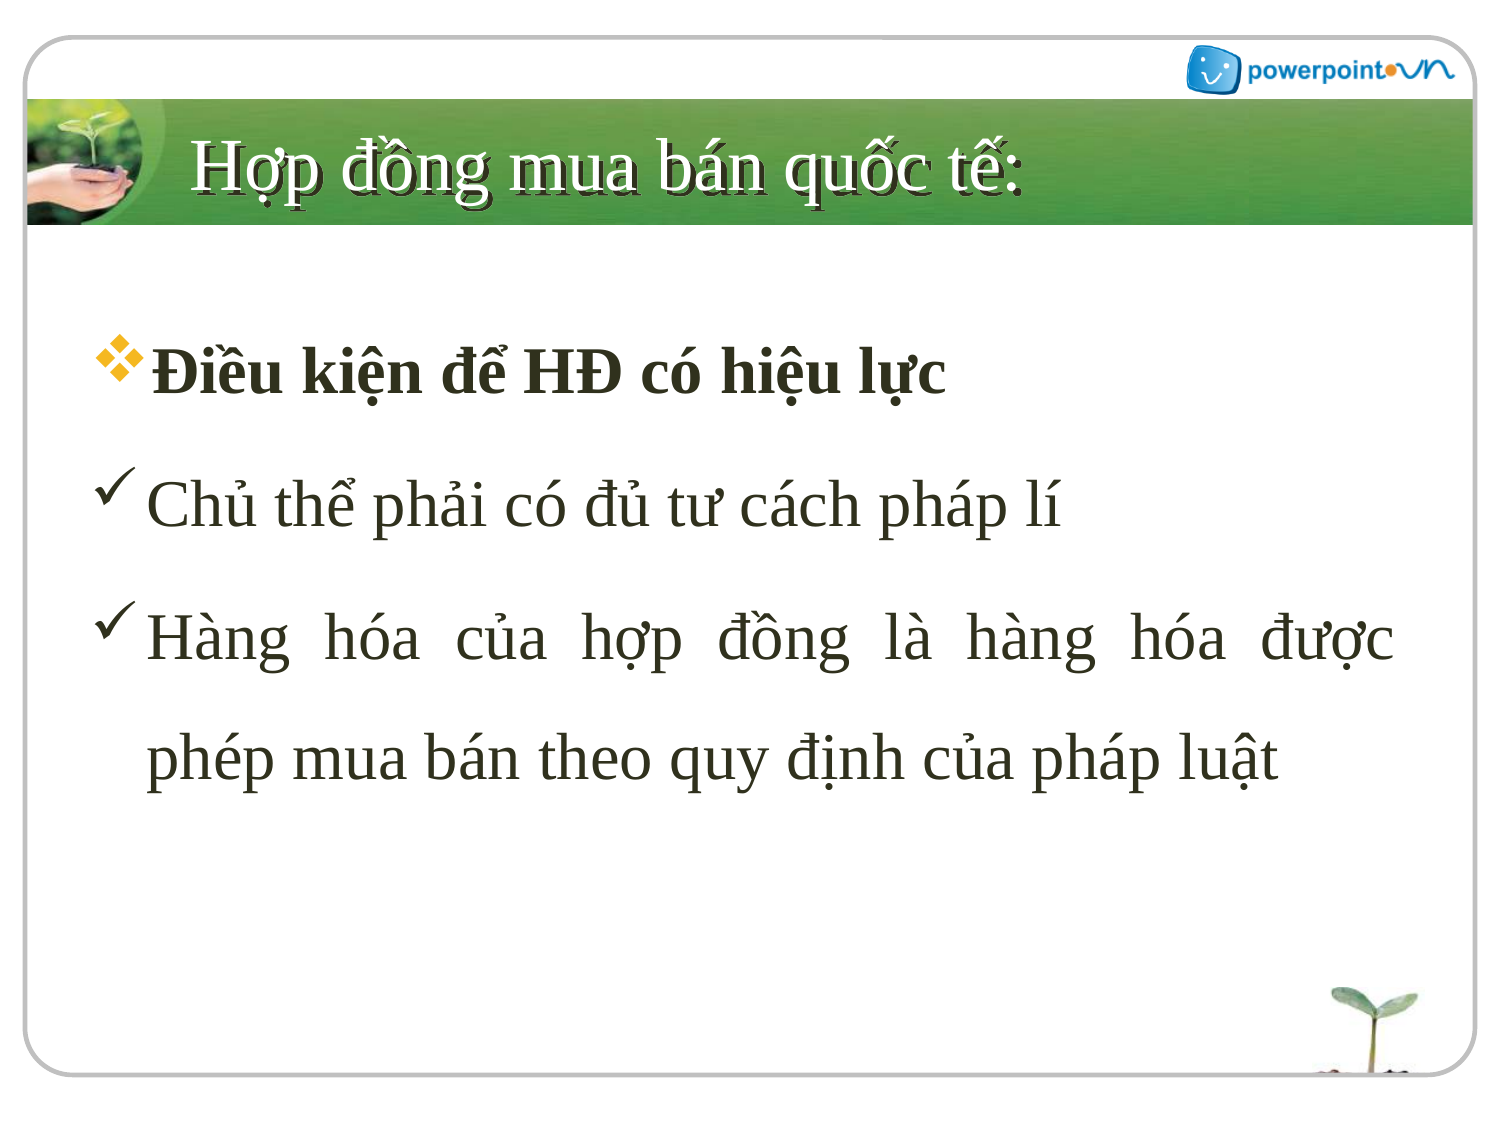

# Hợp đồng mua bán quốc tế:
Điều kiện để HĐ có hiệu lực
Chủ thể phải có đủ tư cách pháp lí
Hàng hóa của hợp đồng là hàng hóa được phép mua bán theo quy định của pháp luật